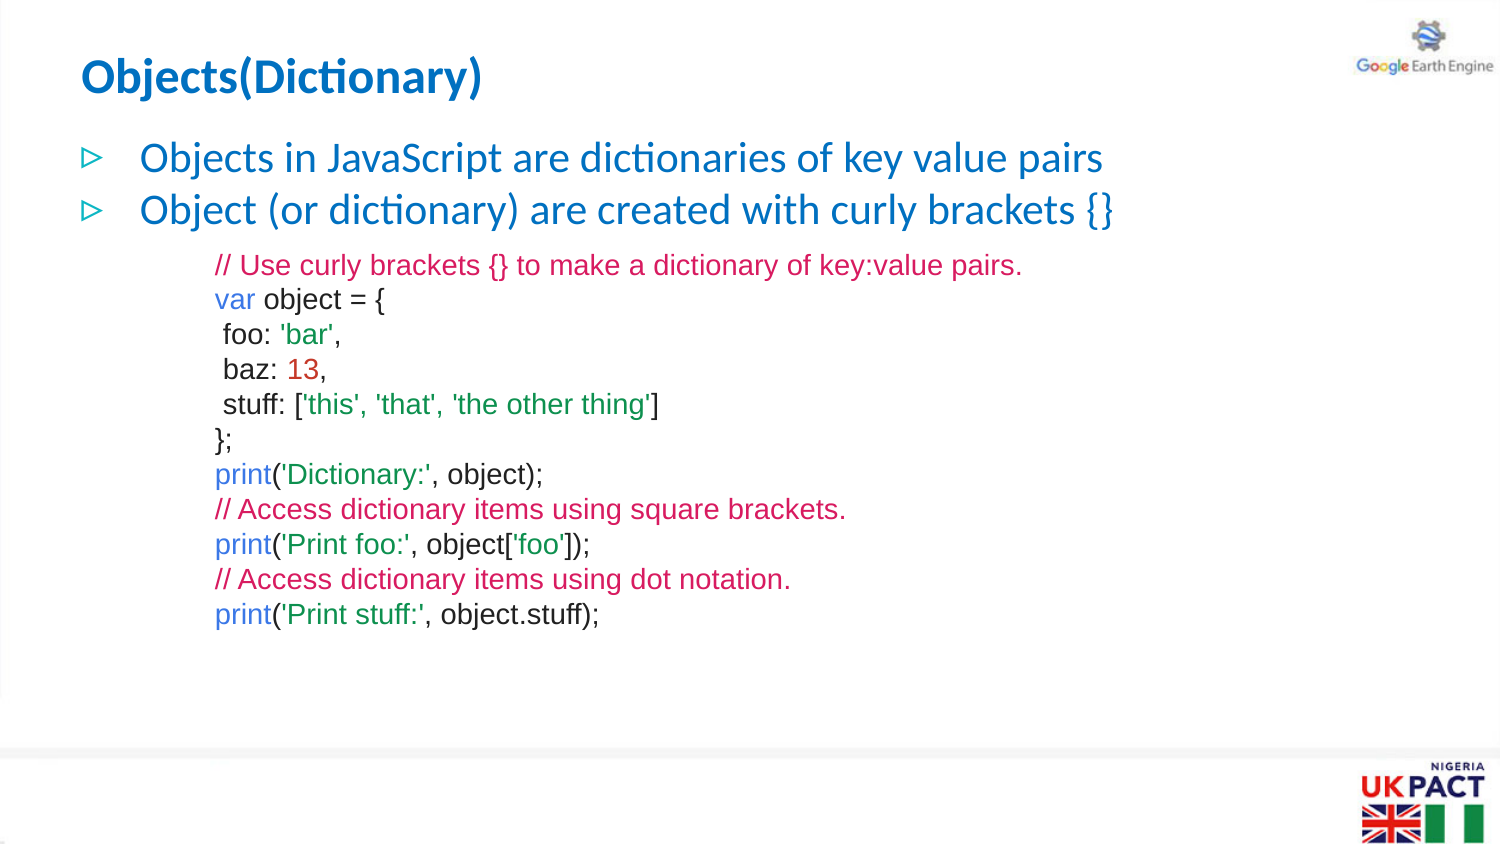

Objects(Dictionary)
Objects in JavaScript are dictionaries of key value pairs
Object (or dictionary) are created with curly brackets {}
	// Use curly brackets {} to make a dictionary of key:value pairs.
	var object = {
  	 foo: 'bar',
  	 baz: 13,
  	 stuff: ['this', 'that', 'the other thing']
	};
	print('Dictionary:', object);
	// Access dictionary items using square brackets.
	print('Print foo:', object['foo']);
	// Access dictionary items using dot notation.
	print('Print stuff:', object.stuff);